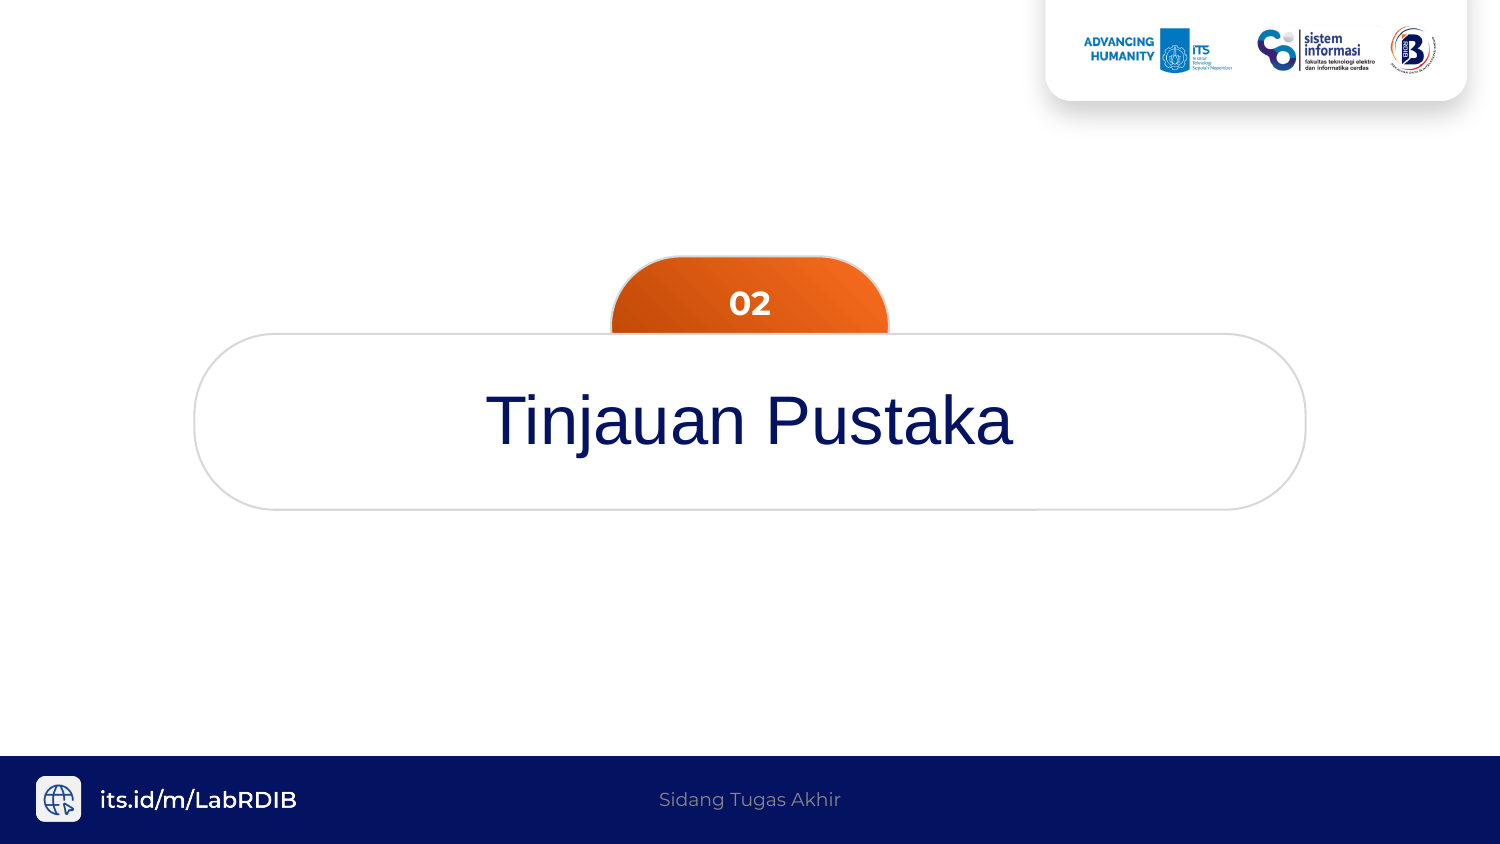

02

# Tinjauan Pustaka
Sidang Tugas Akhir